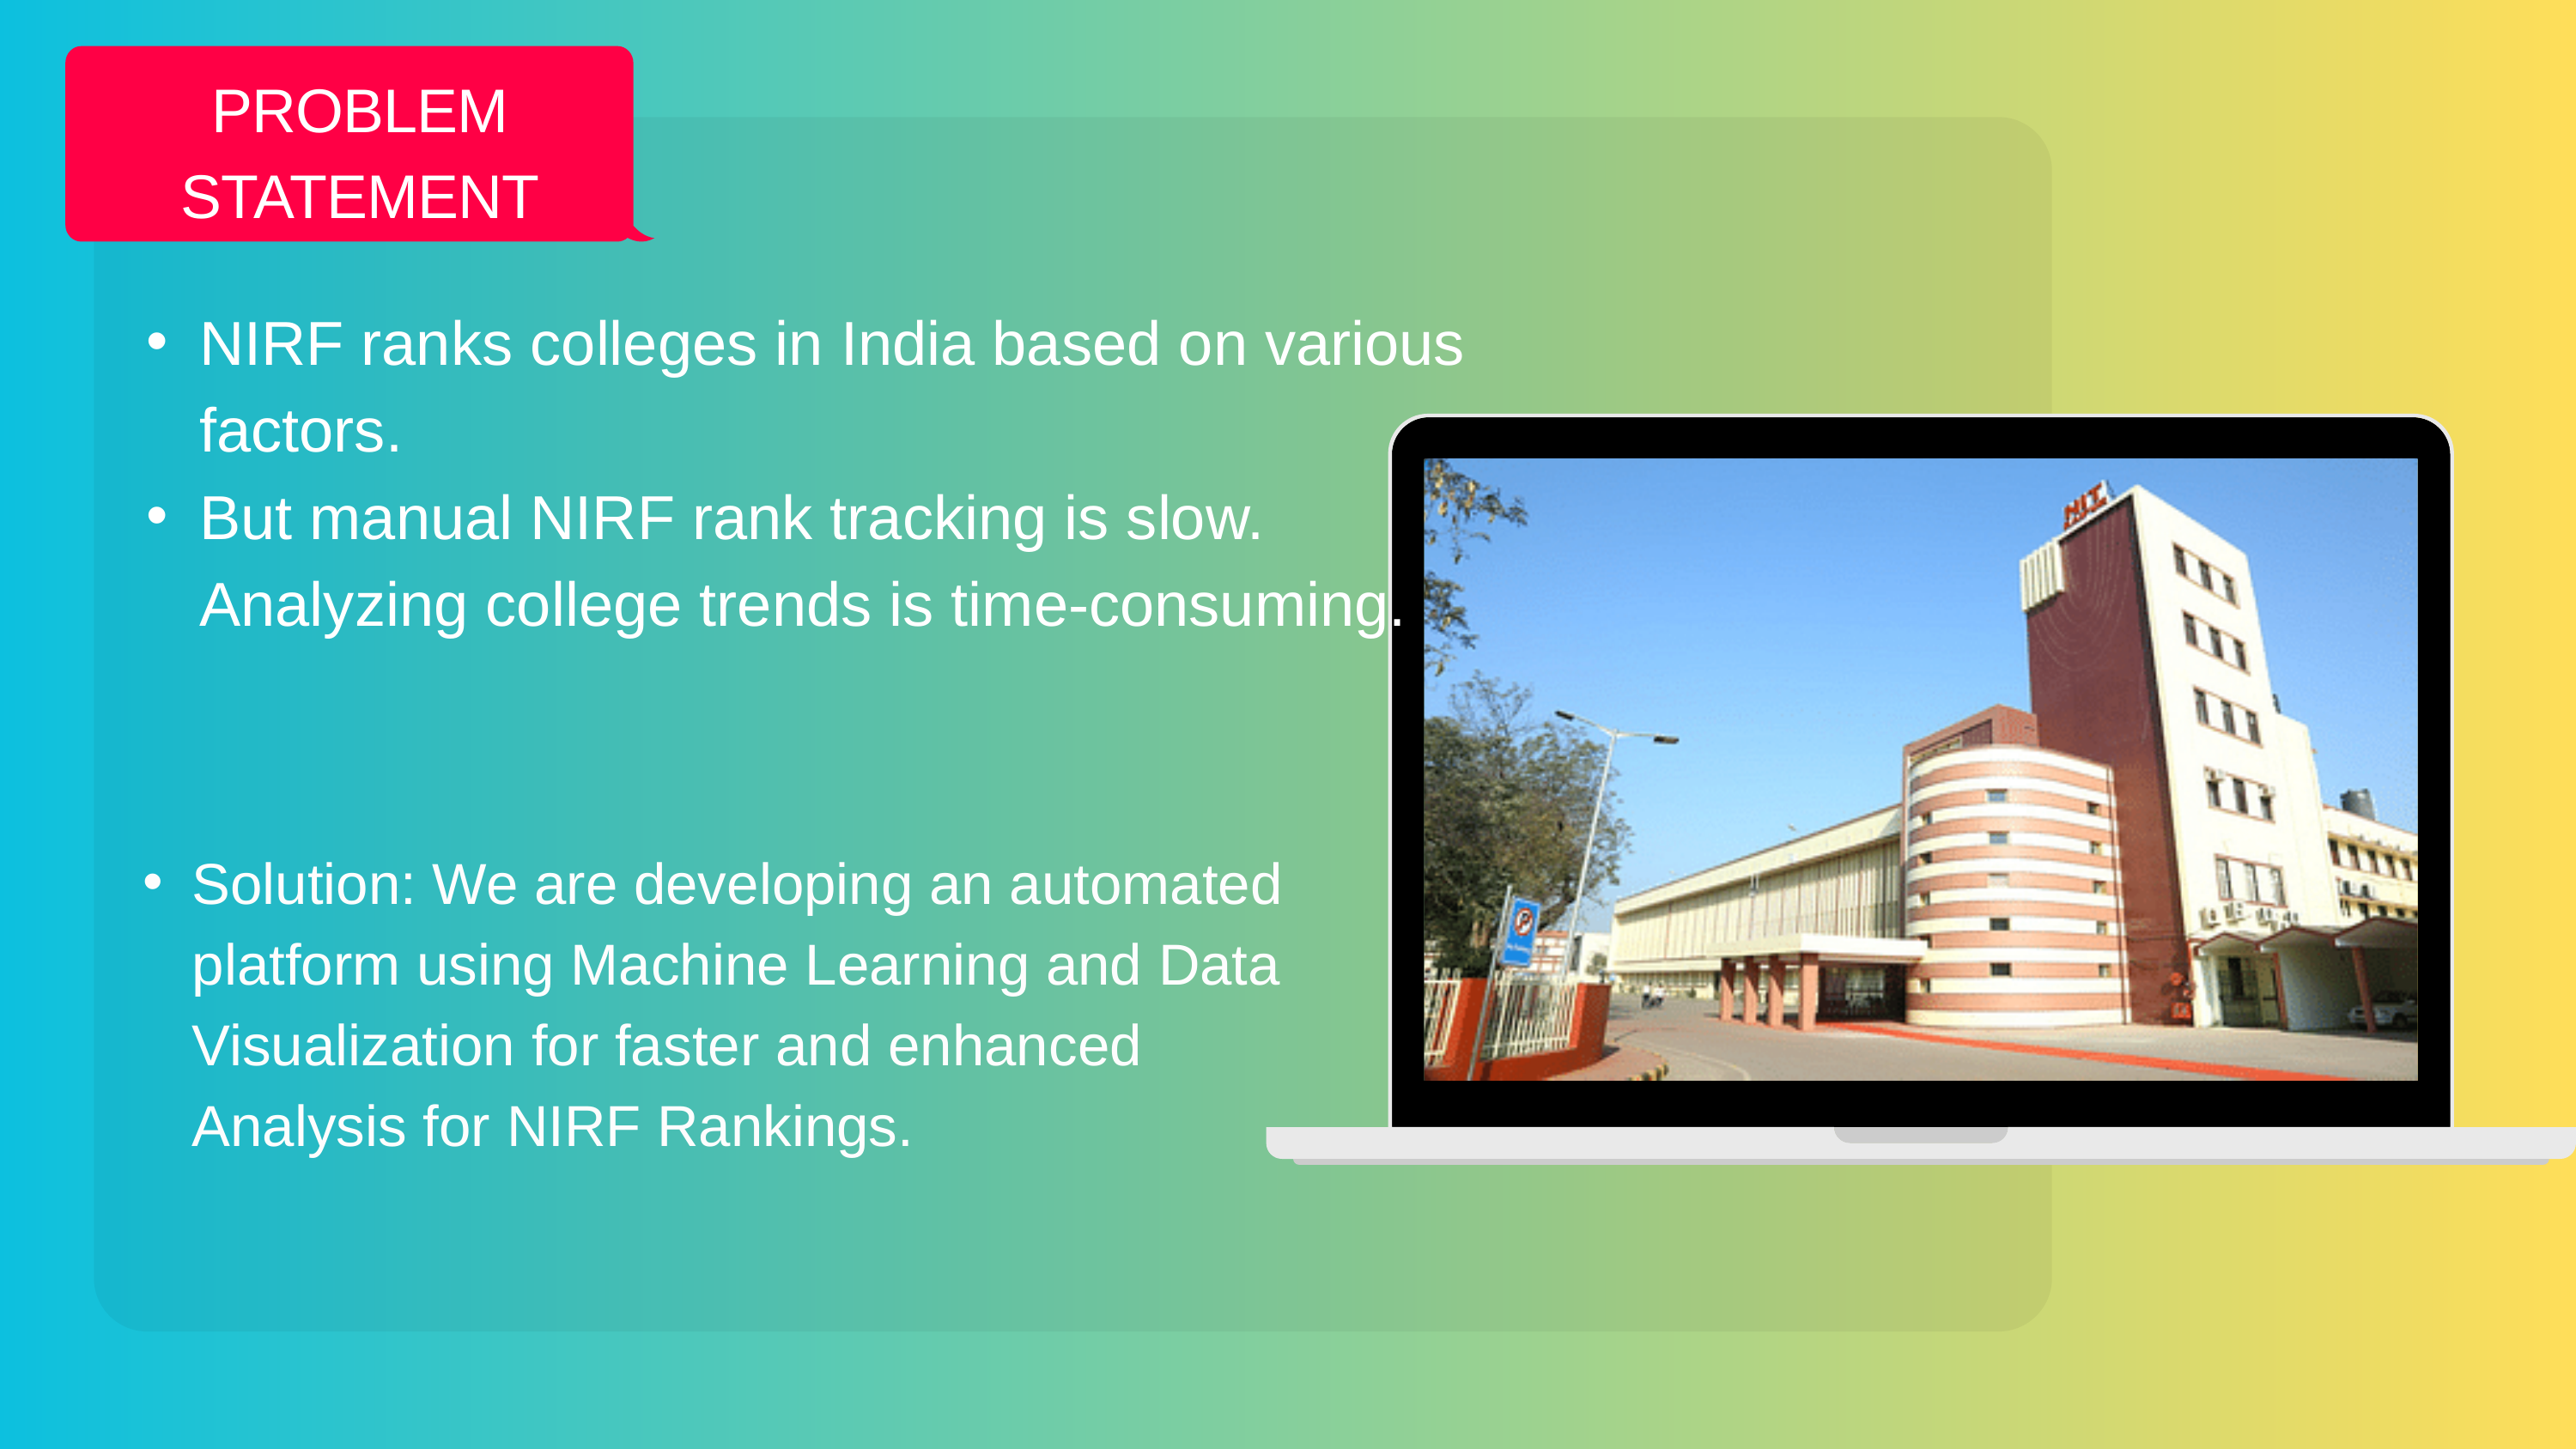

PROBLEM STATEMENT

NIRF ranks colleges in India based on various factors.
But manual NIRF rank tracking is slow. Analyzing college trends is time-consuming.

Solution: We are developing an automated platform using Machine Learning and Data Visualization for faster and enhanced Analysis for NIRF Rankings.